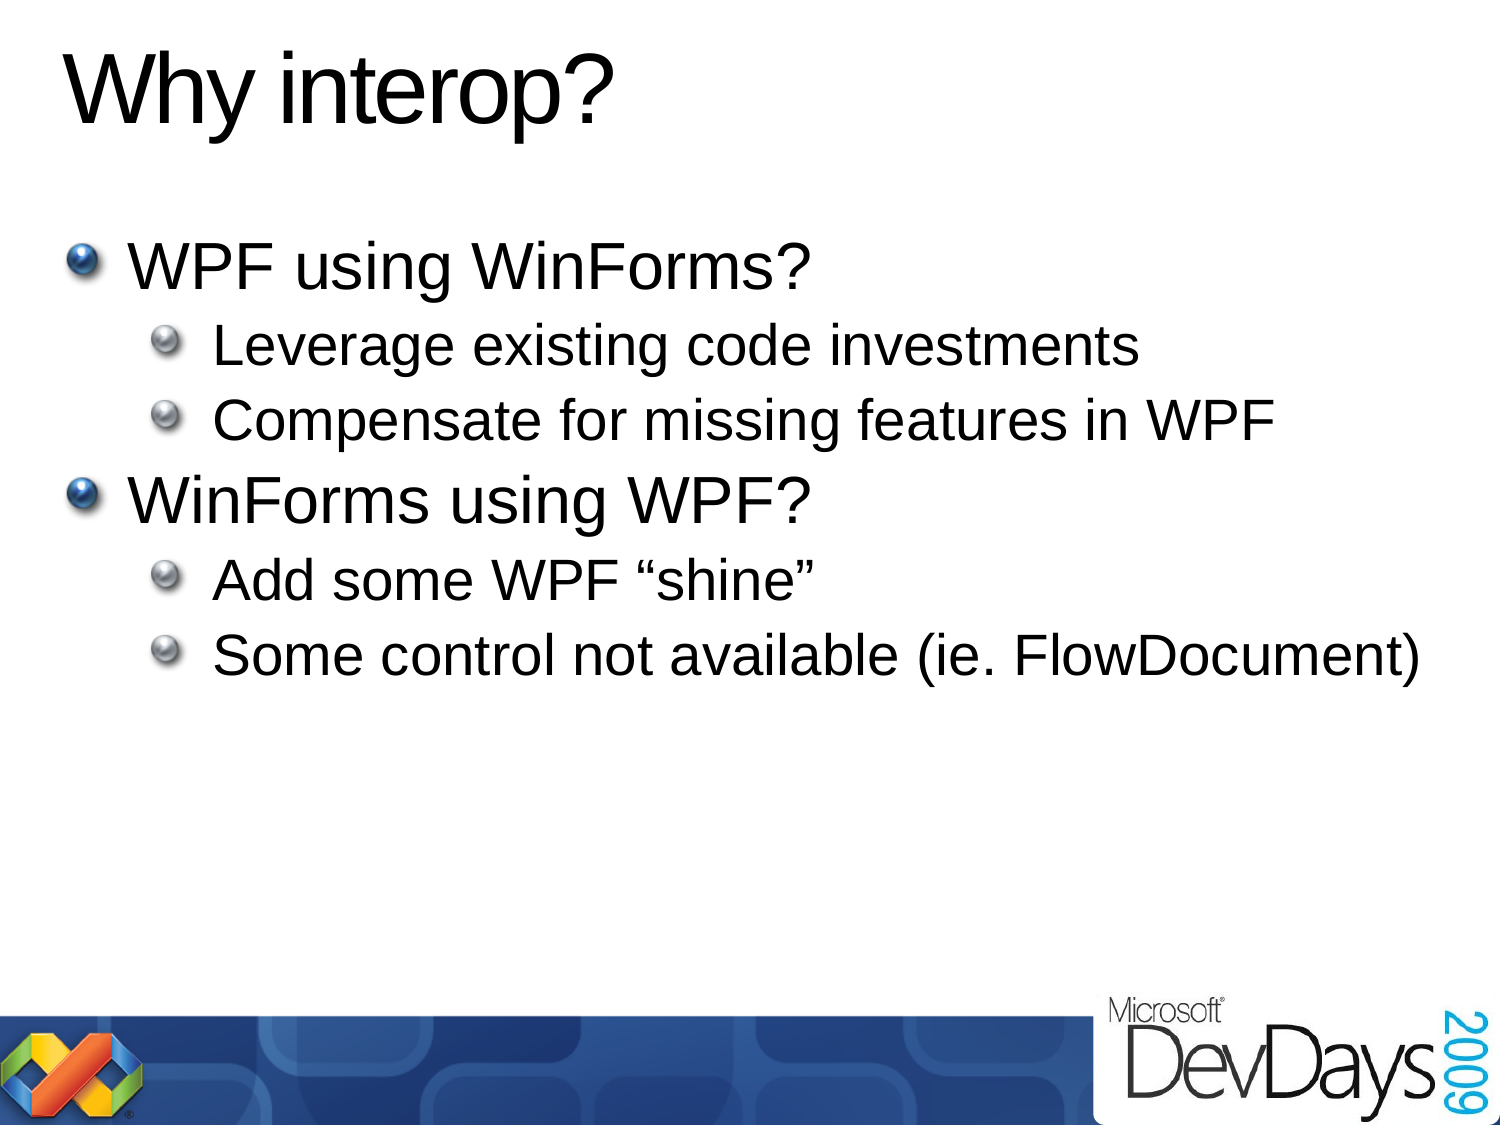

# Why interop?
WPF using WinForms?
Leverage existing code investments
Compensate for missing features in WPF
WinForms using WPF?
Add some WPF “shine”
Some control not available (ie. FlowDocument)